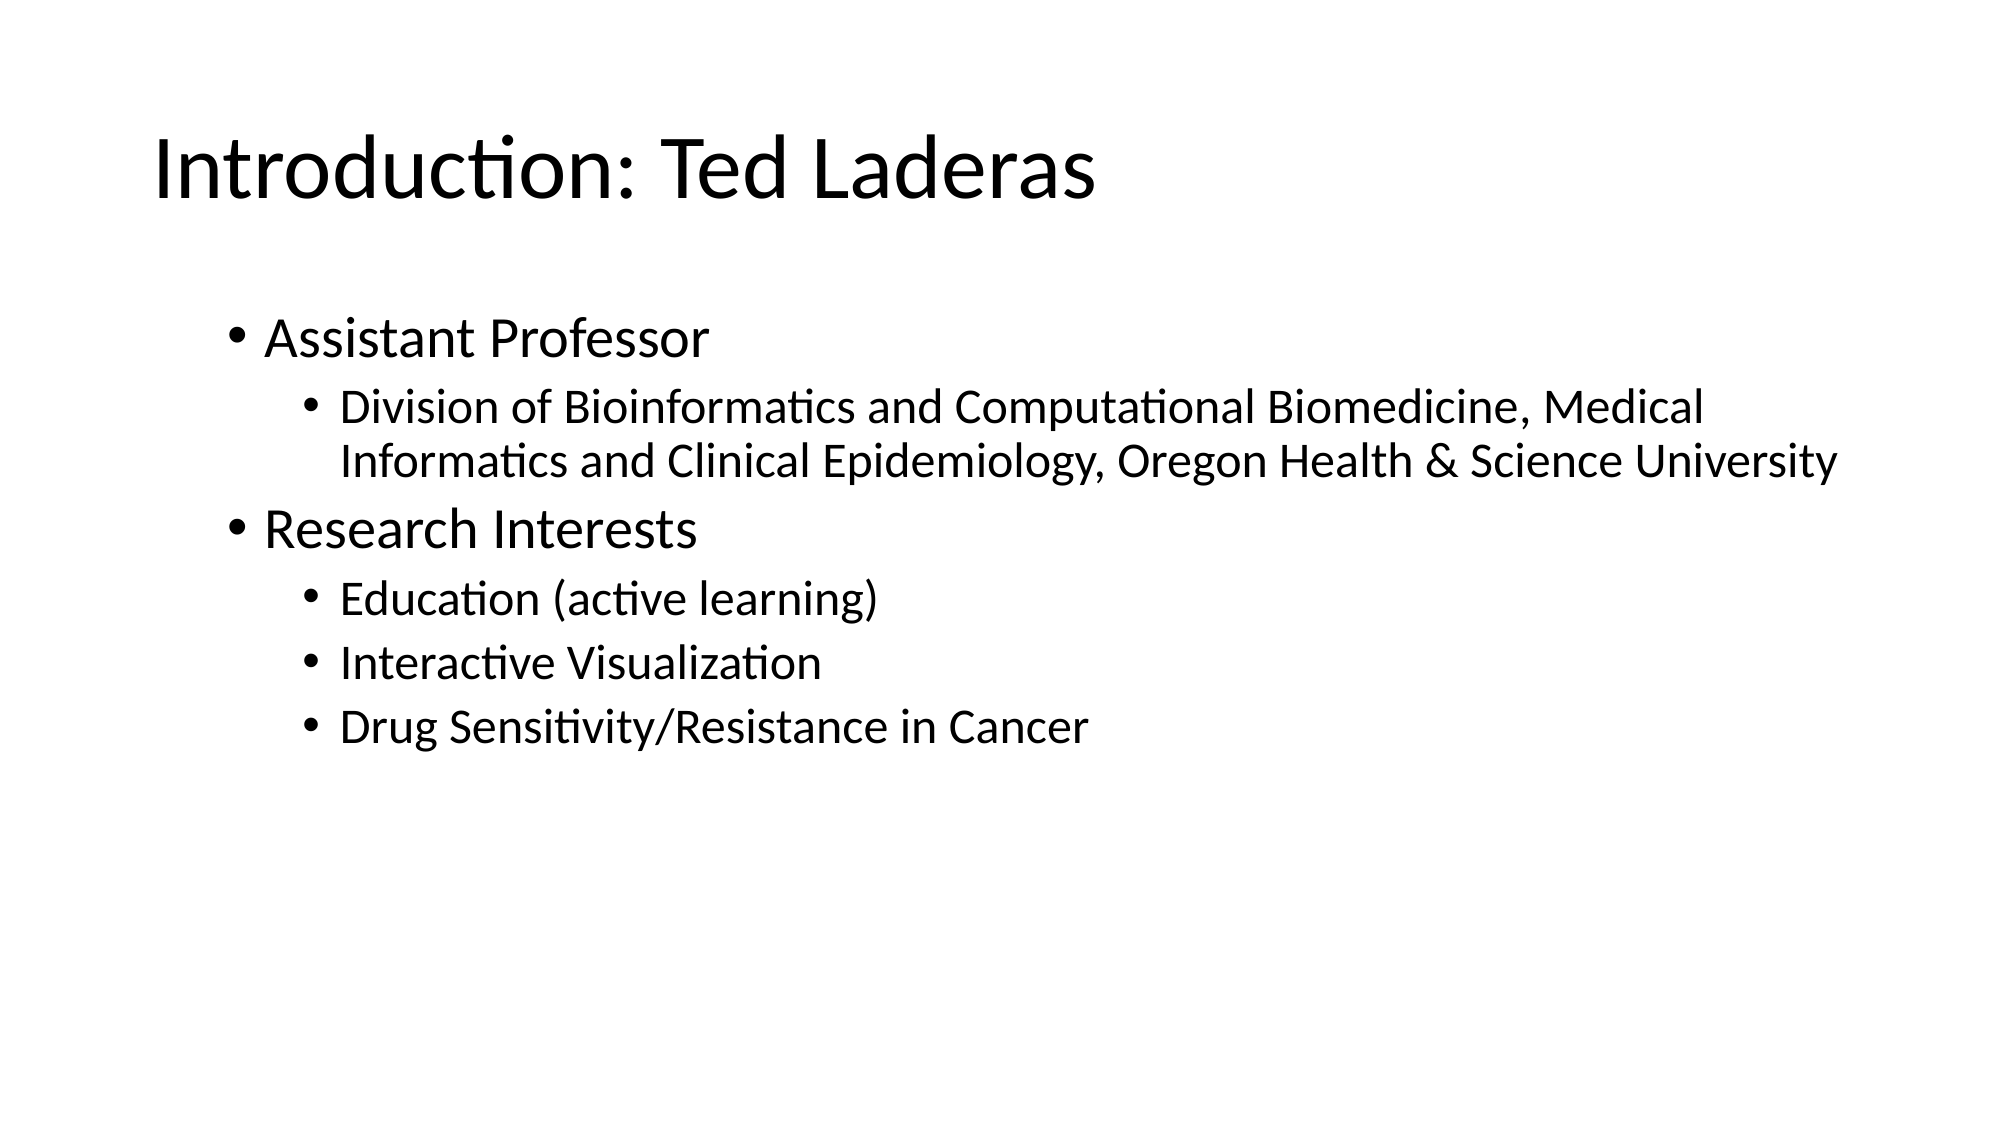

# Introduction: Ted Laderas
Assistant Professor
Division of Bioinformatics and Computational Biomedicine, Medical Informatics and Clinical Epidemiology, Oregon Health & Science University
Research Interests
Education (active learning)
Interactive Visualization
Drug Sensitivity/Resistance in Cancer